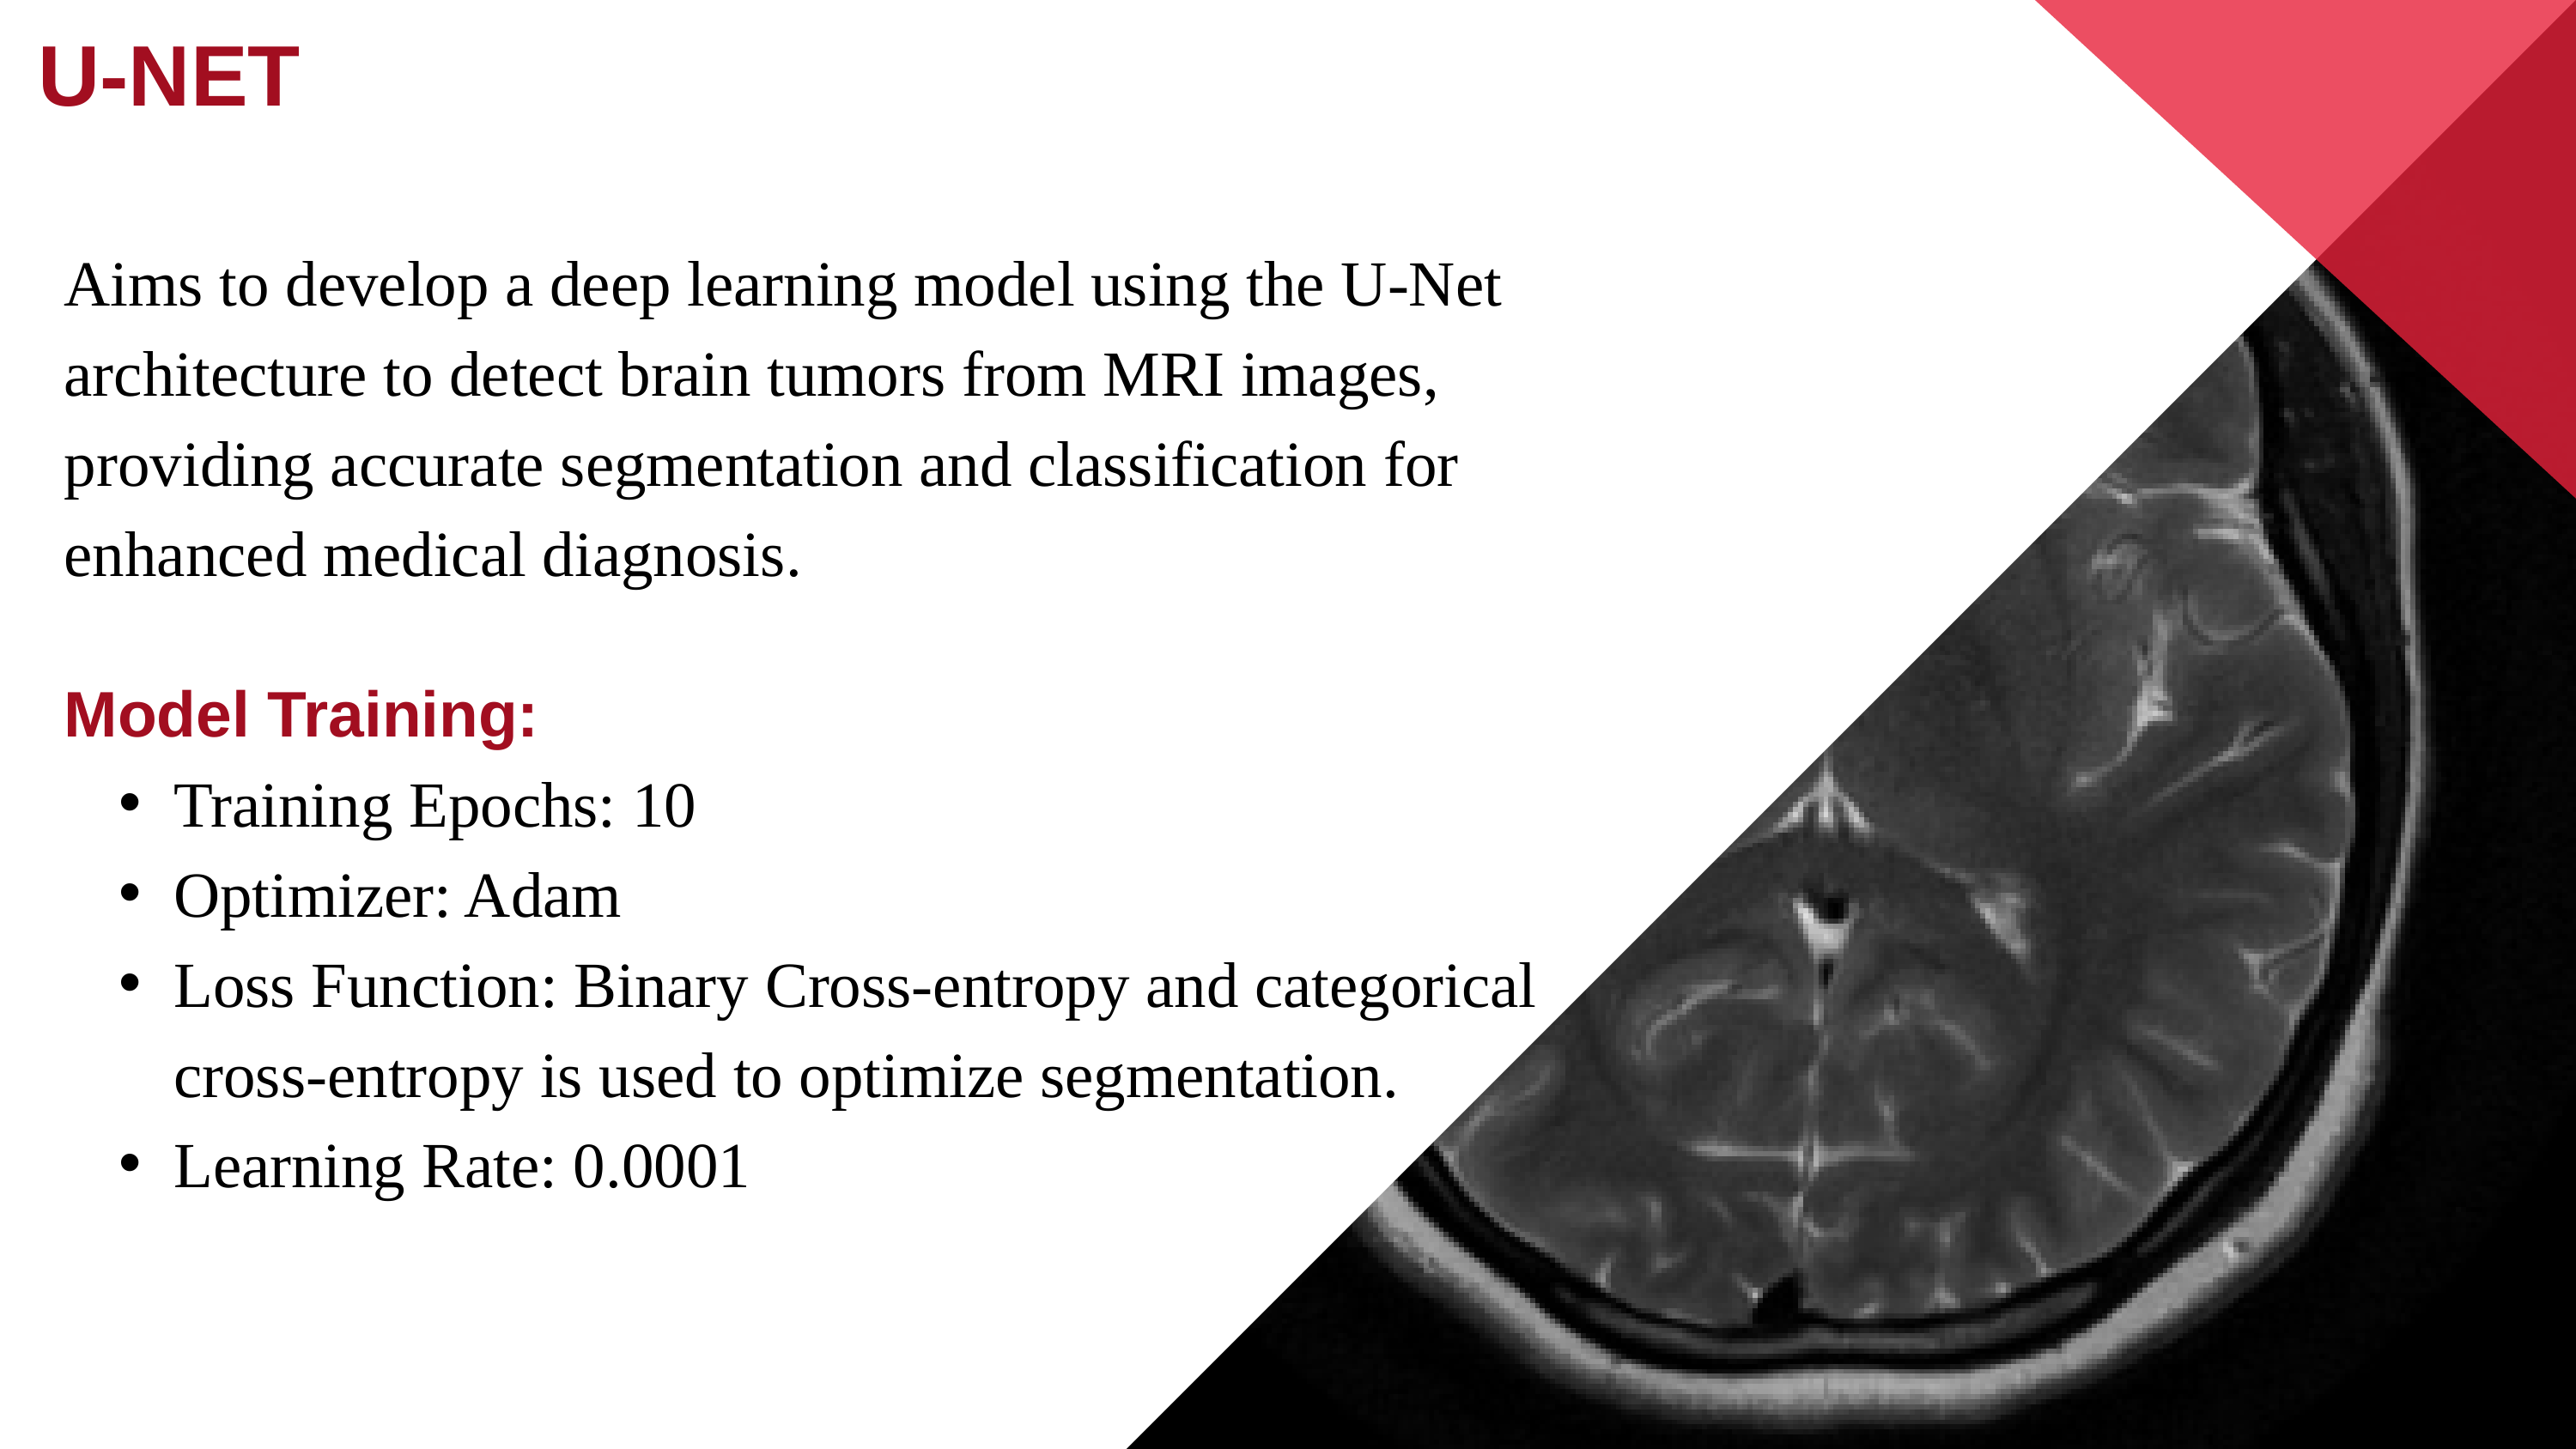

U-NET
Aims to develop a deep learning model using the U-Net architecture to detect brain tumors from MRI images, providing accurate segmentation and classification for enhanced medical diagnosis.

Model Training:
Training Epochs: 10
Optimizer: Adam
Loss Function: Binary Cross-entropy and categorical cross-entropy is used to optimize segmentation.
Learning Rate: 0.0001